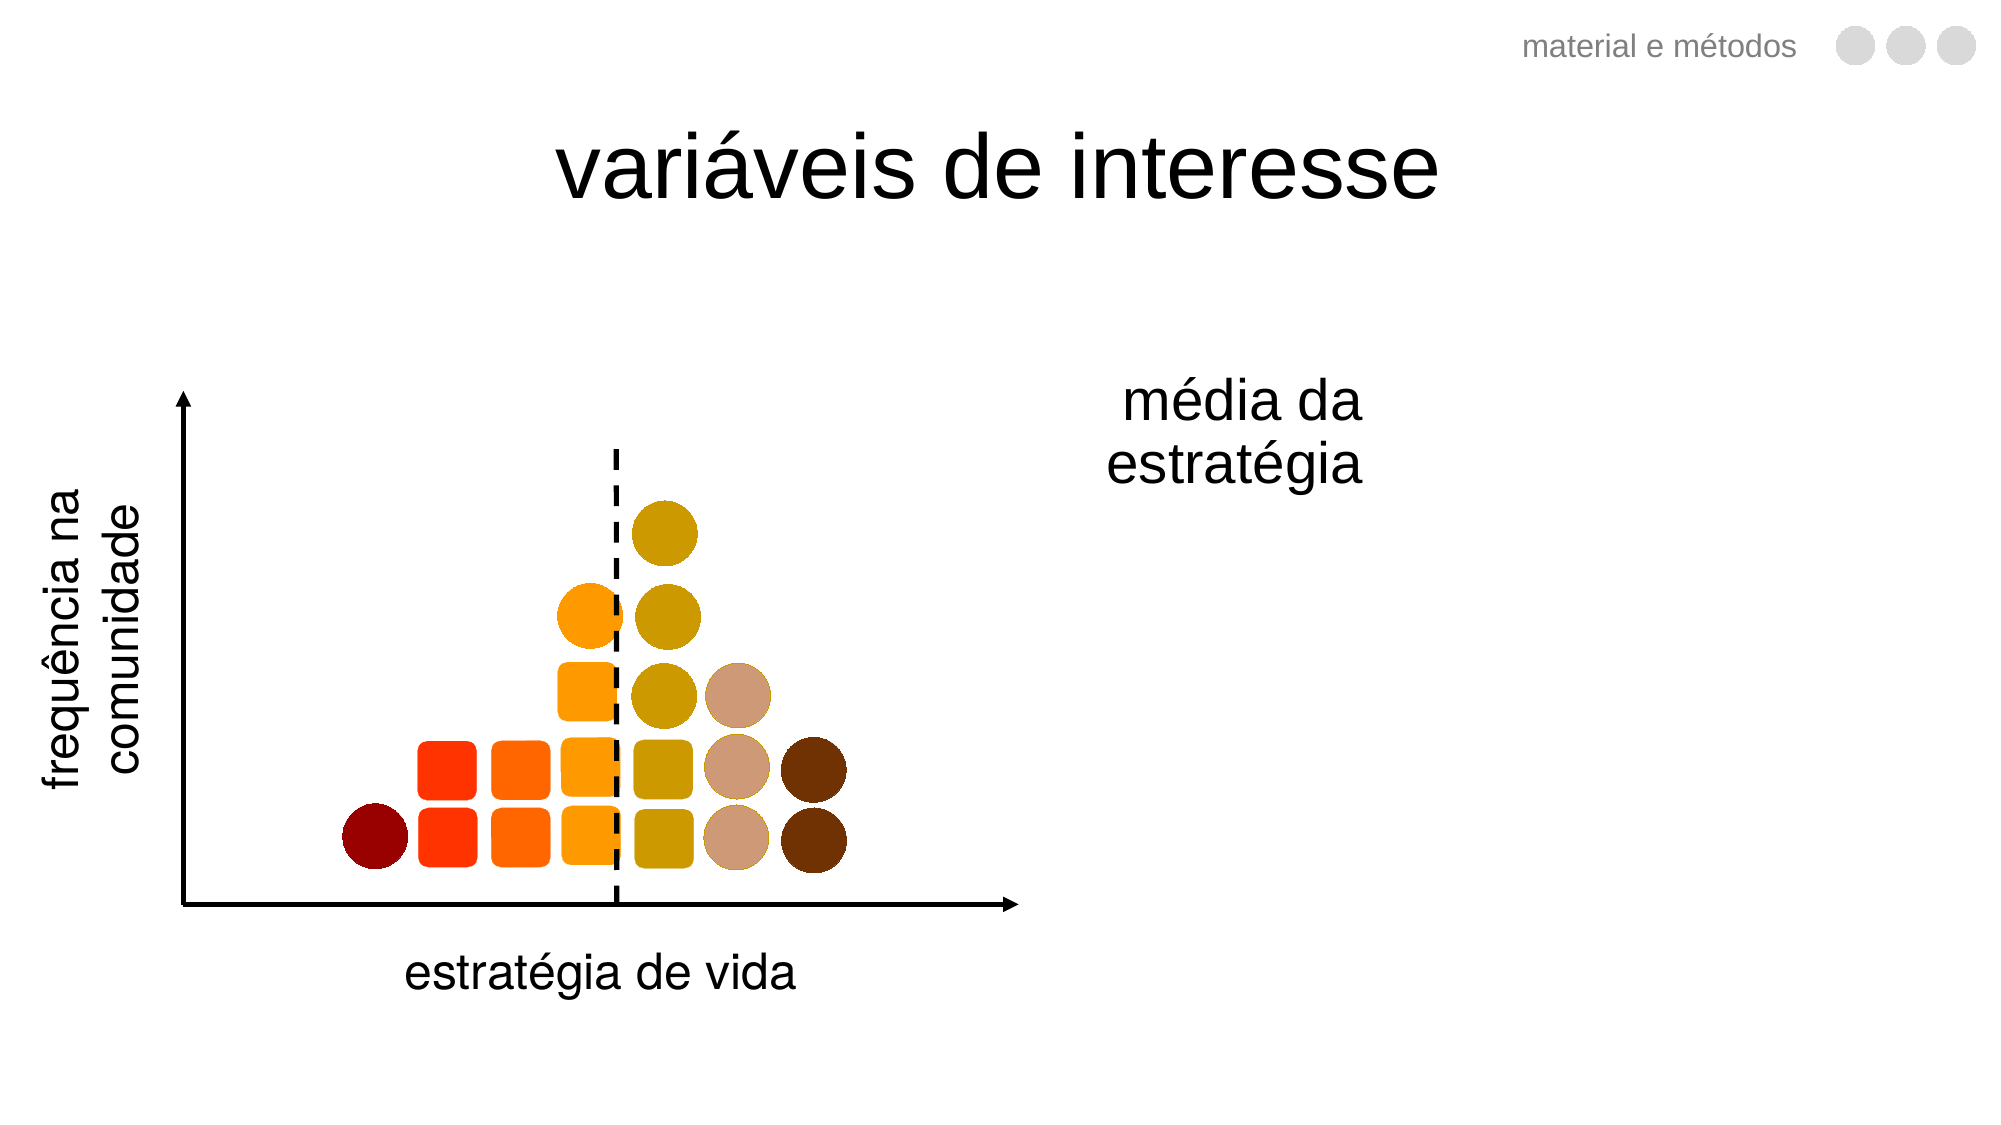

material e métodos

# variáveis de interesse
média da estratégia

frequência na comunidade

estratégia de vida